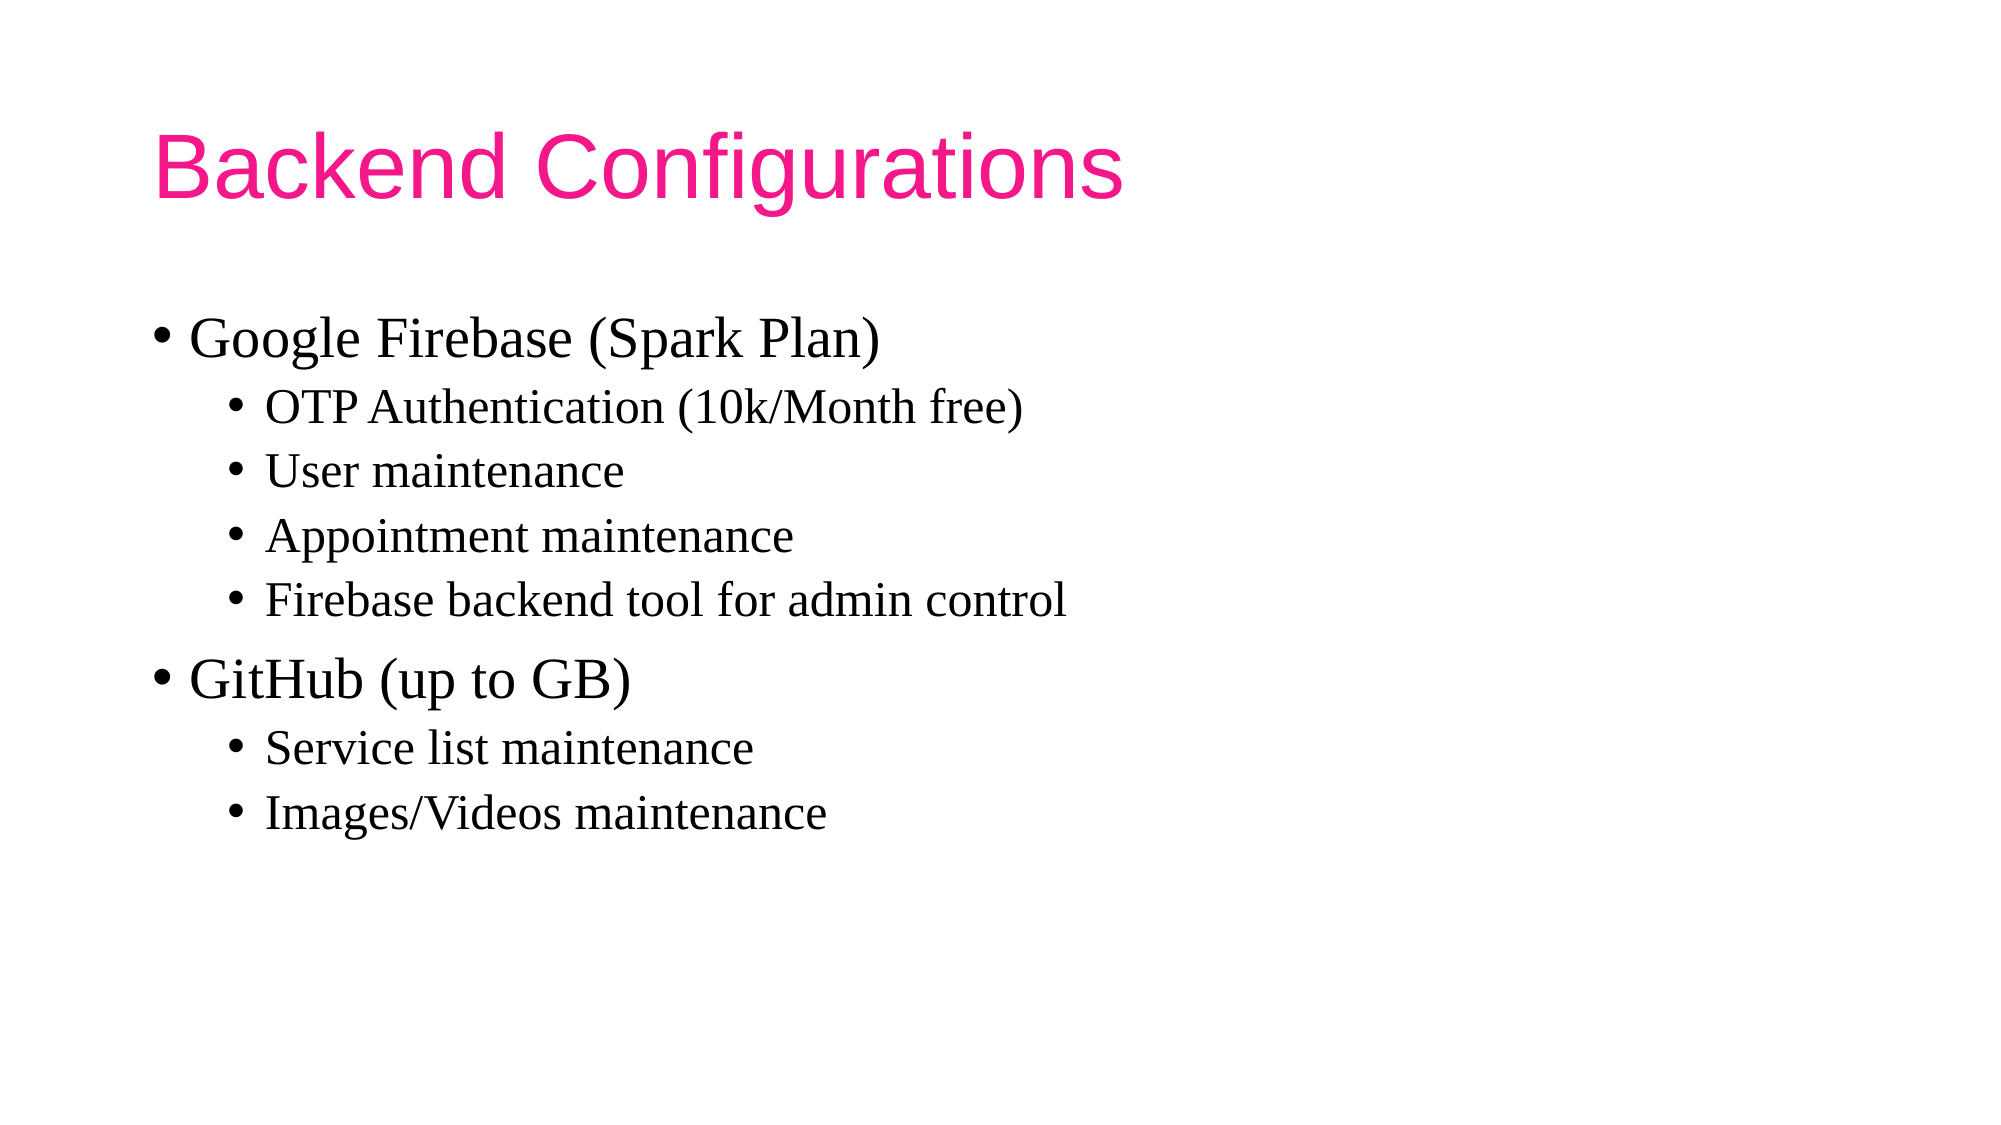

# Backend Configurations
Google Firebase (Spark Plan)
OTP Authentication (10k/Month free)
User maintenance
Appointment maintenance
Firebase backend tool for admin control
GitHub (up to GB)
Service list maintenance
Images/Videos maintenance